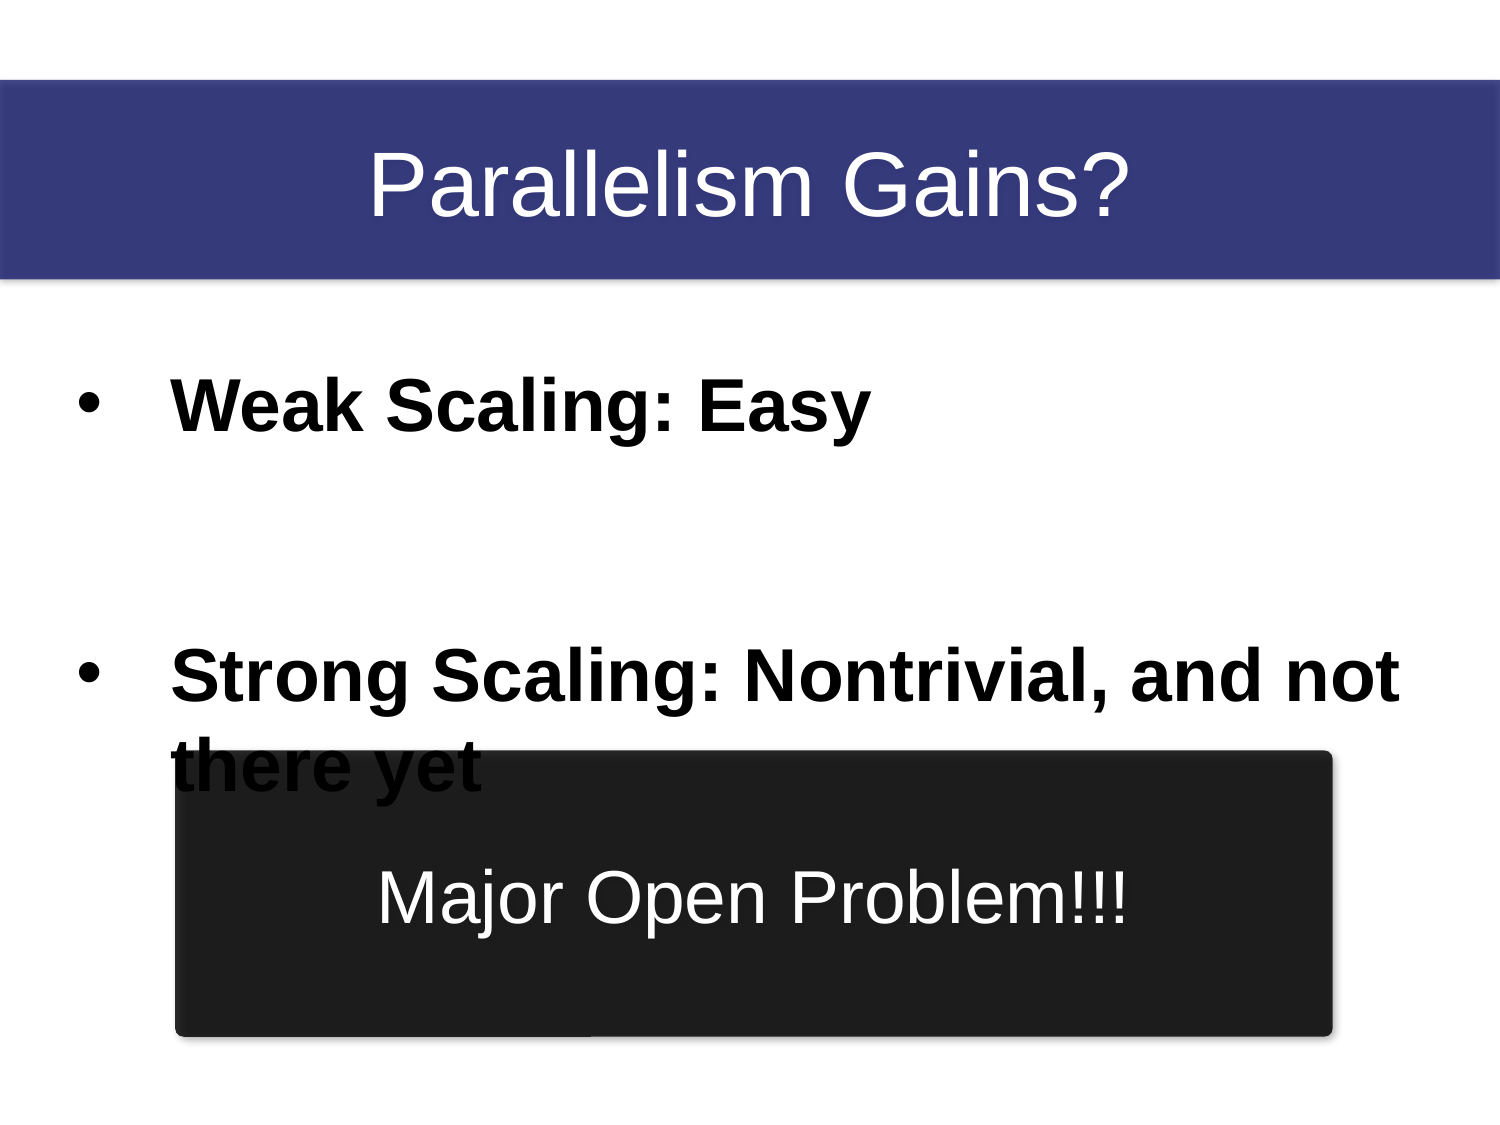

Parallelism Gains?
Weak Scaling: Easy

Strong Scaling: Nontrivial, and not there yet

Major Open Problem!!!